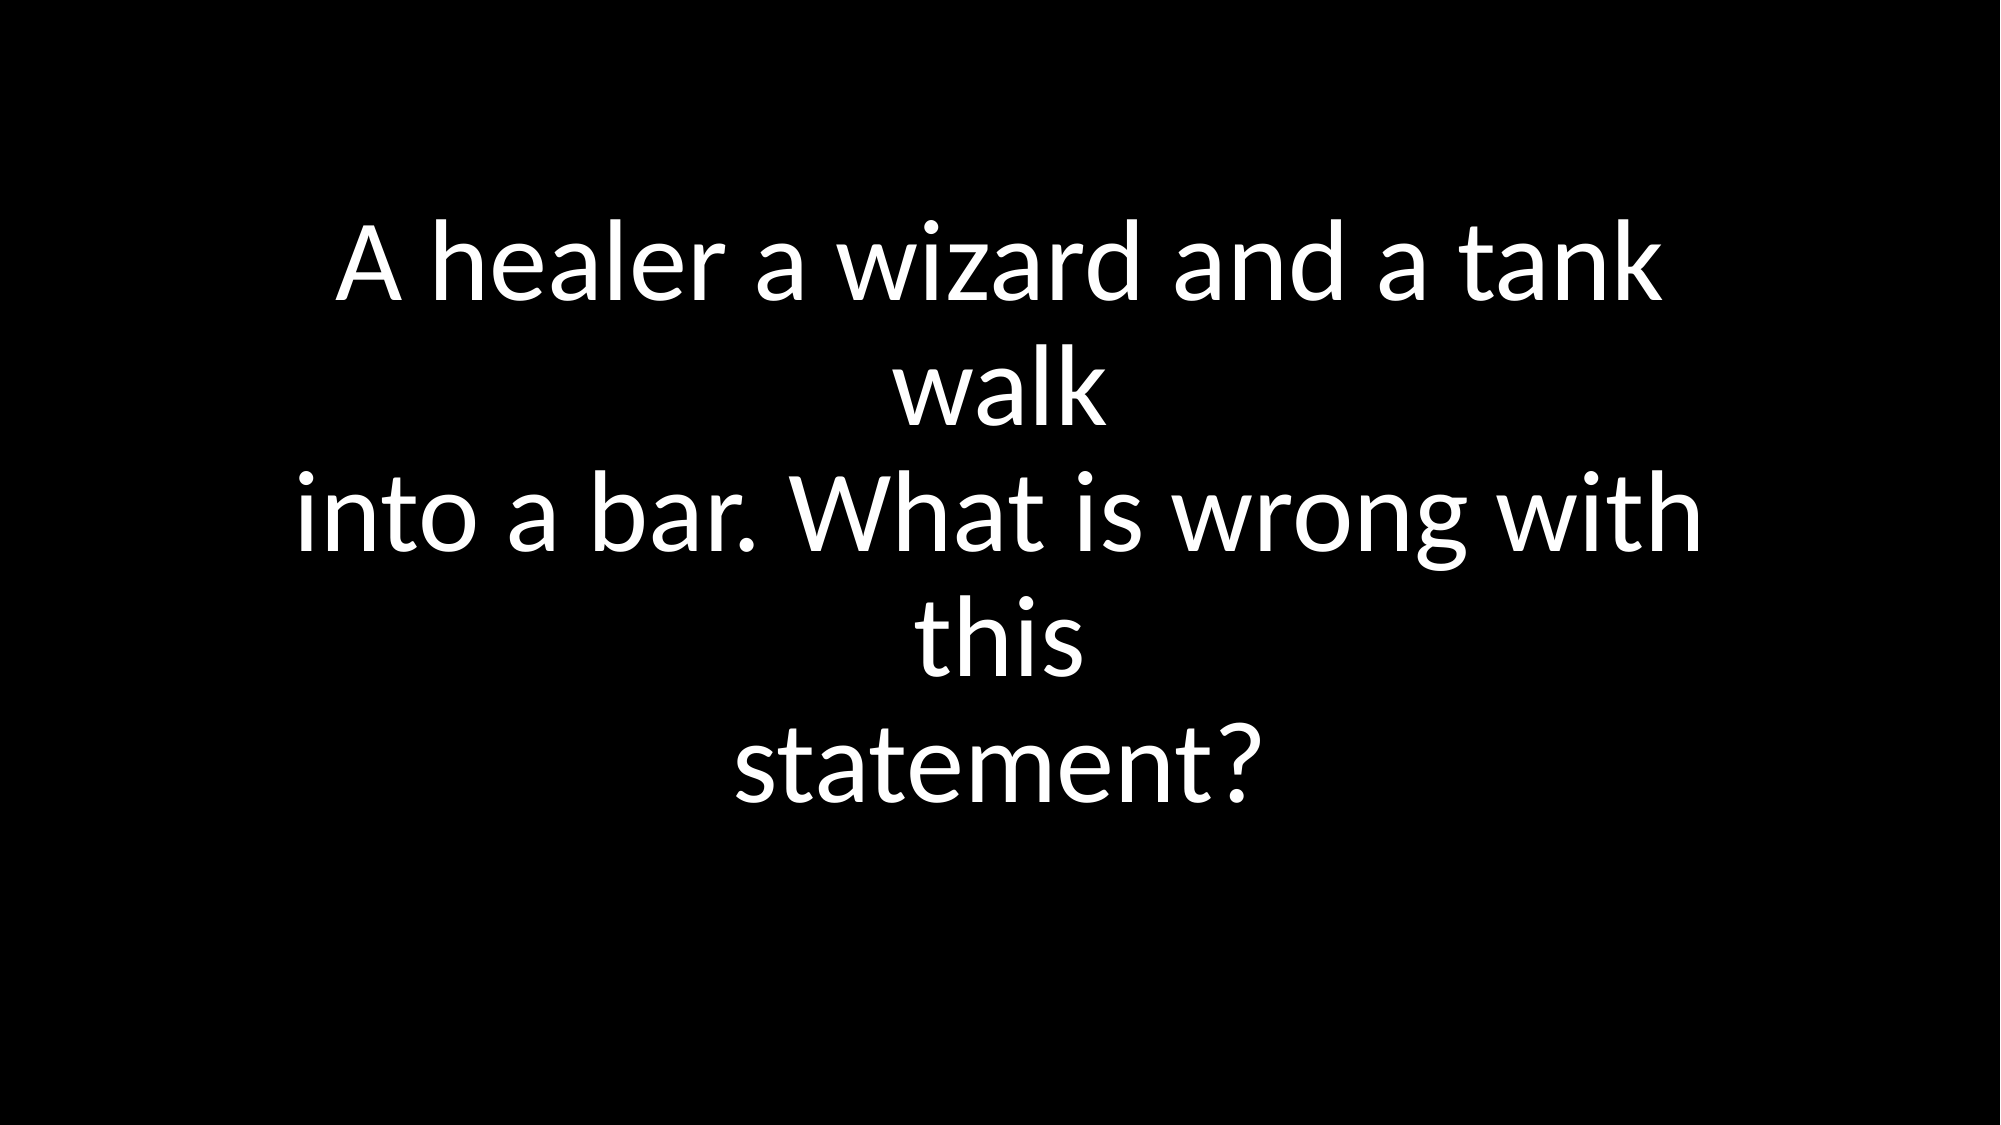

# A healer a wizard and a tank walk into a bar. What is wrong with this statement?